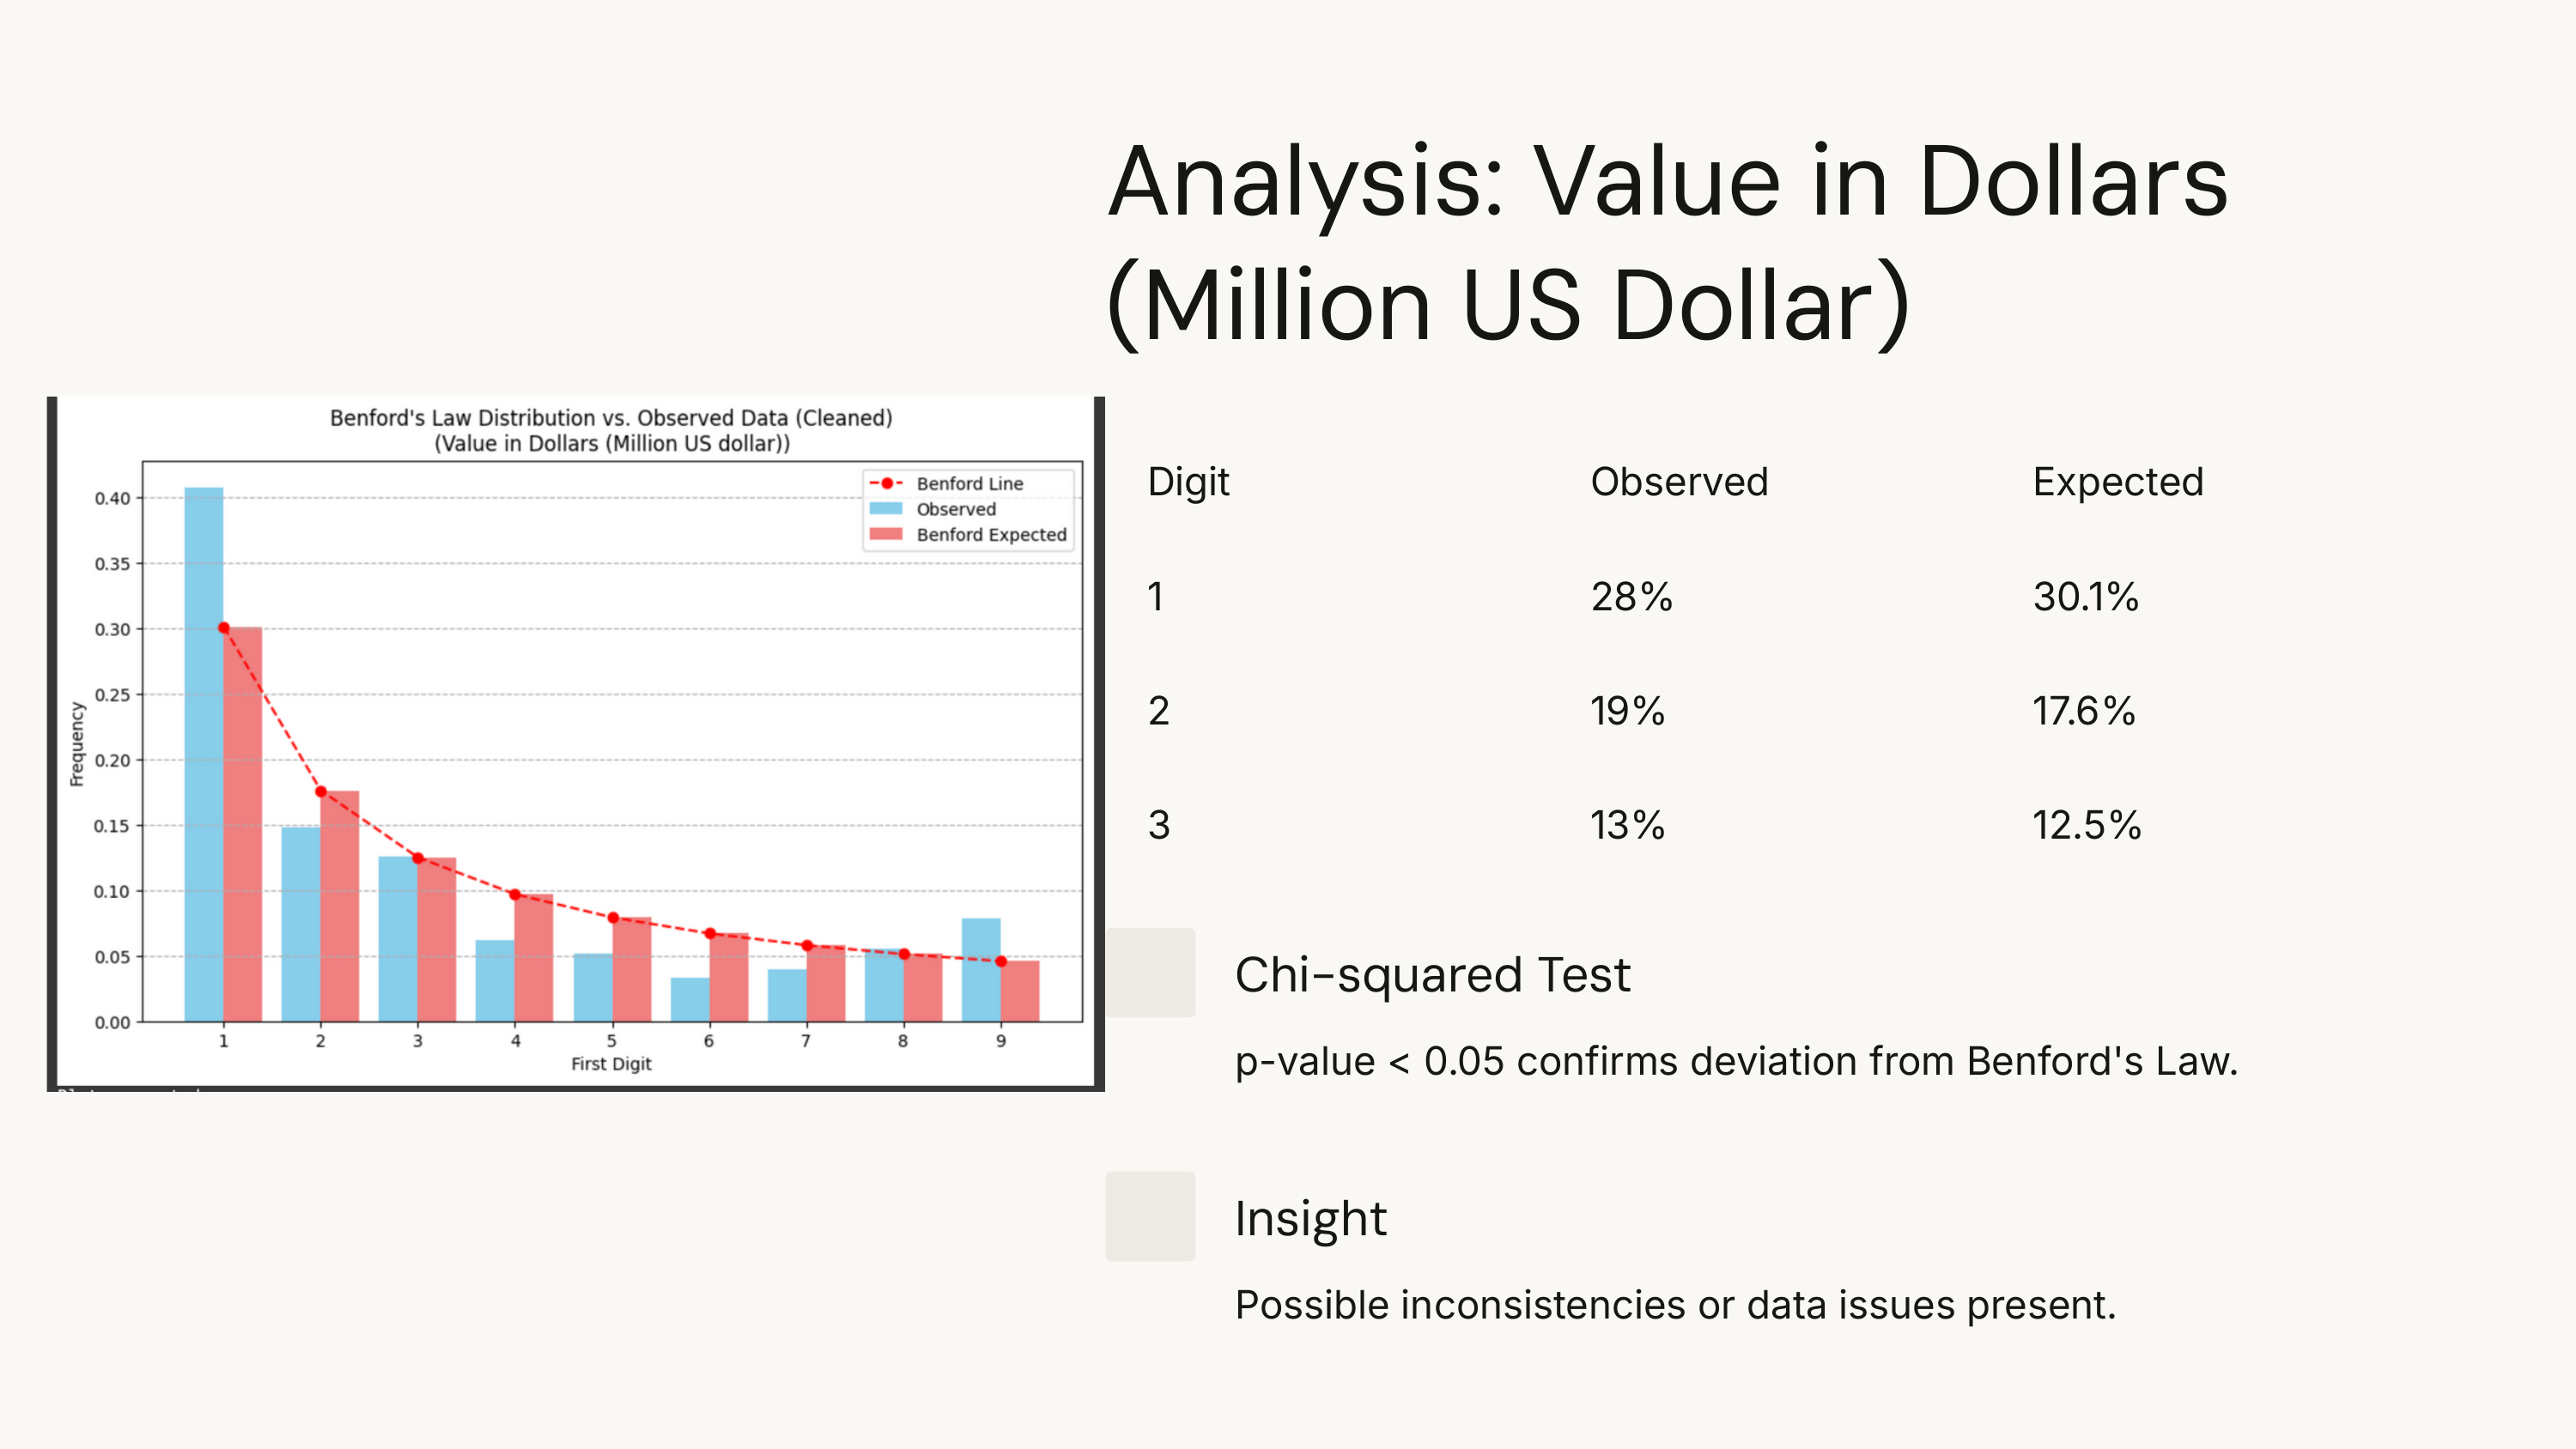

Analysis: Value in Dollars (Million US Dollar)

Digit

Observed

Expected

1

28%

30.1%

2

19%

17.6%

3

13%

12.5%

Chi-squared Test

p-value < 0.05 confirms deviation from Benford's Law.

Insight

Possible inconsistencies or data issues present.